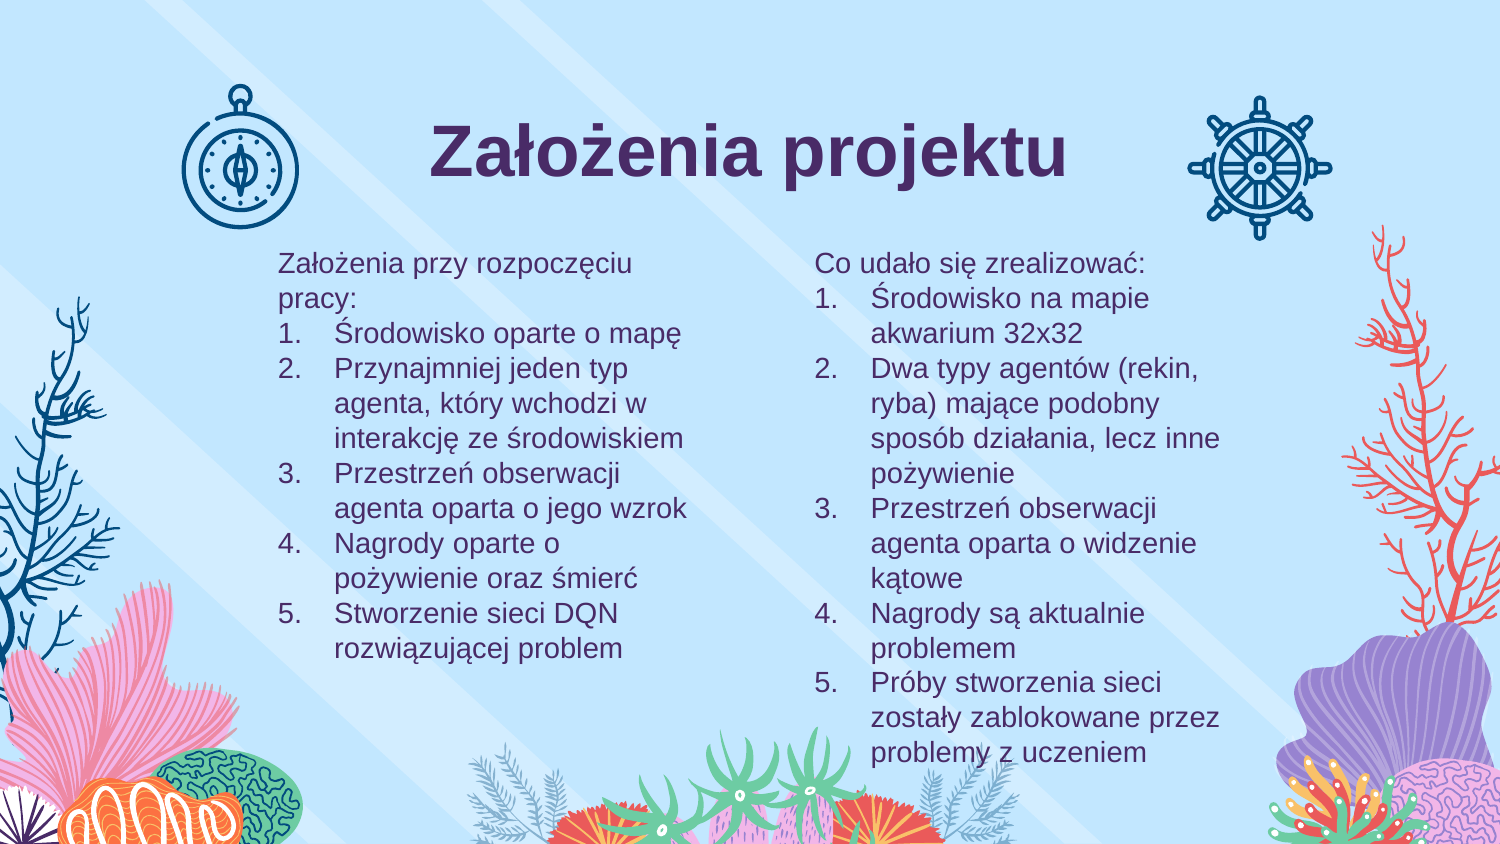

# Założenia projektu

Założenia przy rozpoczęciu pracy:
Środowisko oparte o mapę
Przynajmniej jeden typ agenta, który wchodzi w interakcję ze środowiskiem
Przestrzeń obserwacji agenta oparta o jego wzrok
Nagrody oparte o pożywienie oraz śmierć
Stworzenie sieci DQN rozwiązującej problem
Co udało się zrealizować:
Środowisko na mapie akwarium 32x32
Dwa typy agentów (rekin, ryba) mające podobny sposób działania, lecz inne pożywienie
Przestrzeń obserwacji agenta oparta o widzenie kątowe
Nagrody są aktualnie problemem
Próby stworzenia sieci zostały zablokowane przez problemy z uczeniem